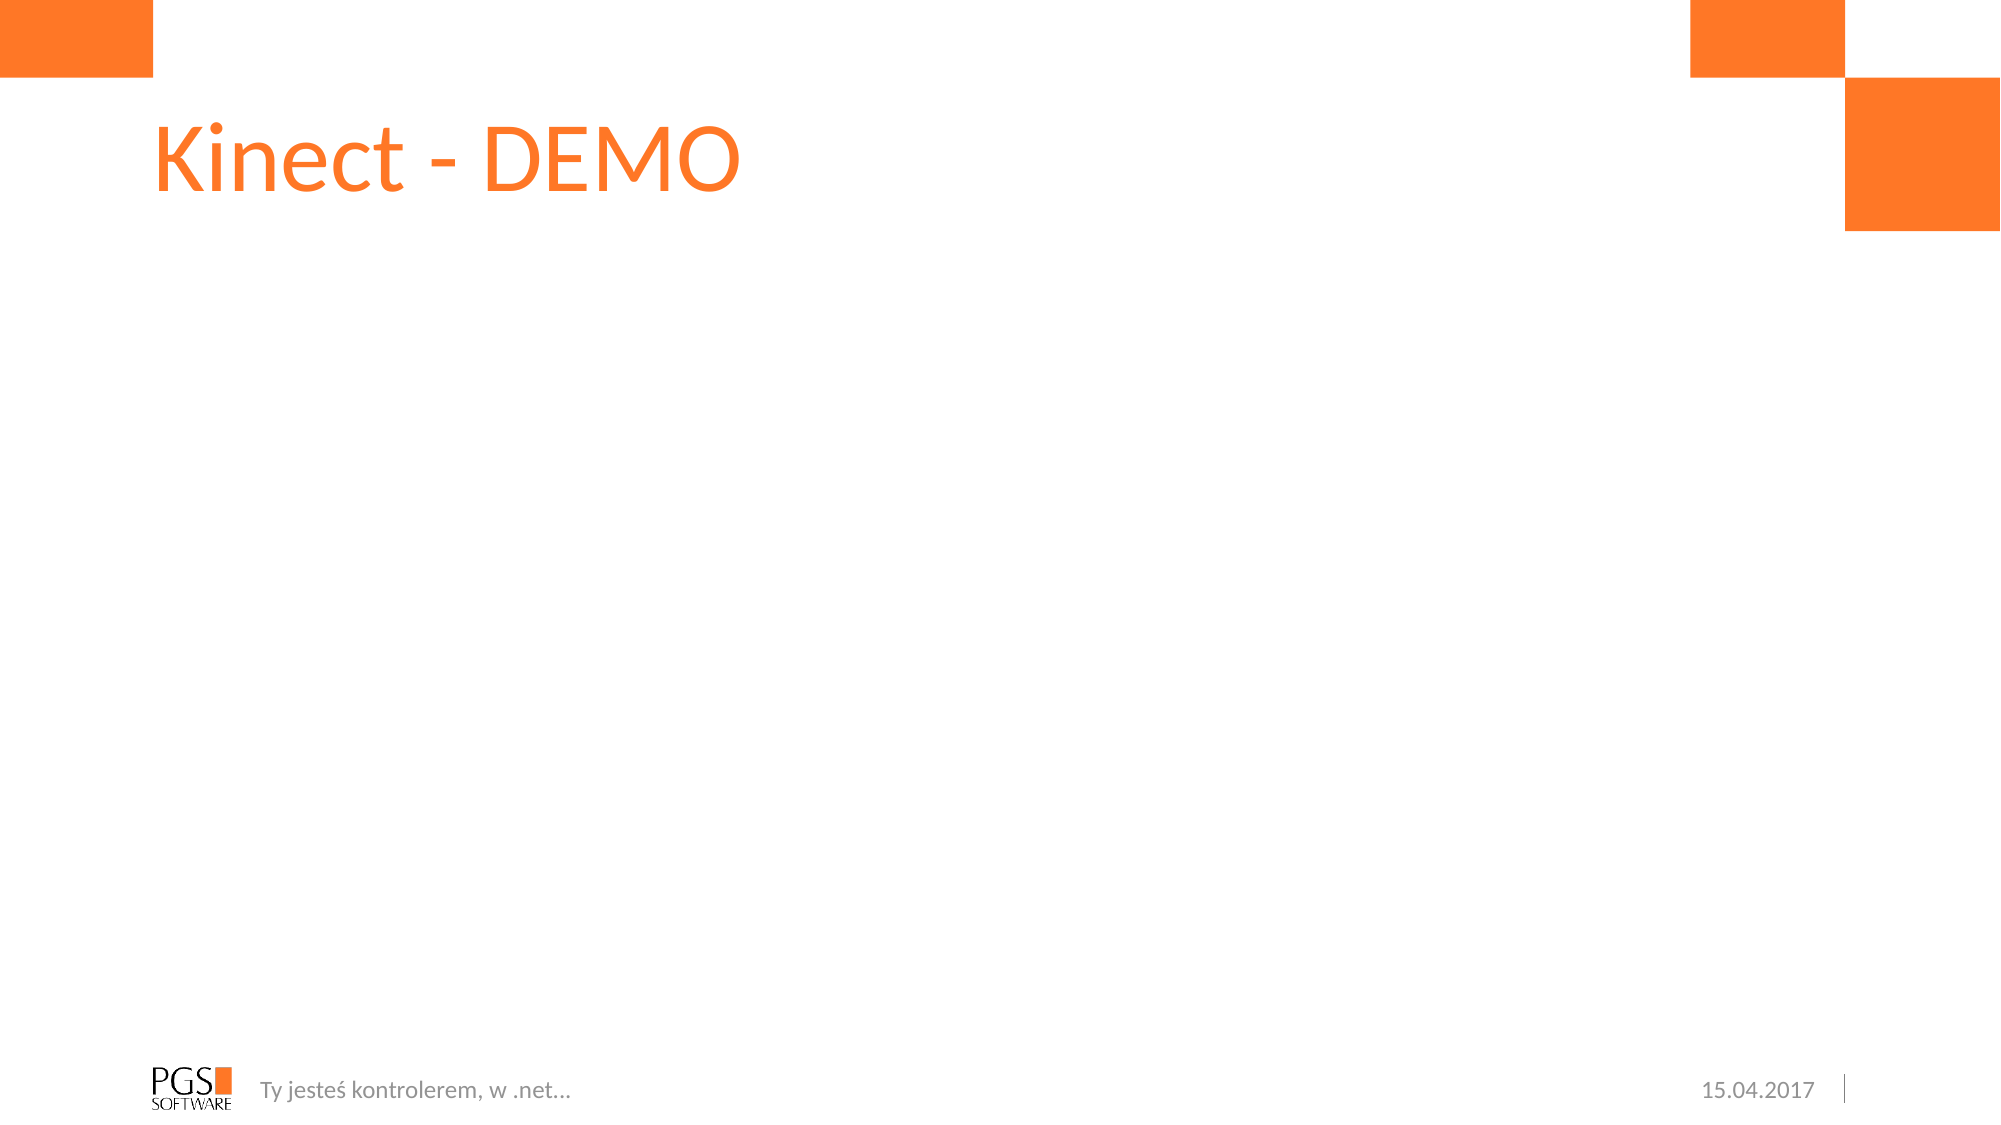

# Kinect - DEMO
Ty jesteś kontrolerem, w .net...
15.04.2017